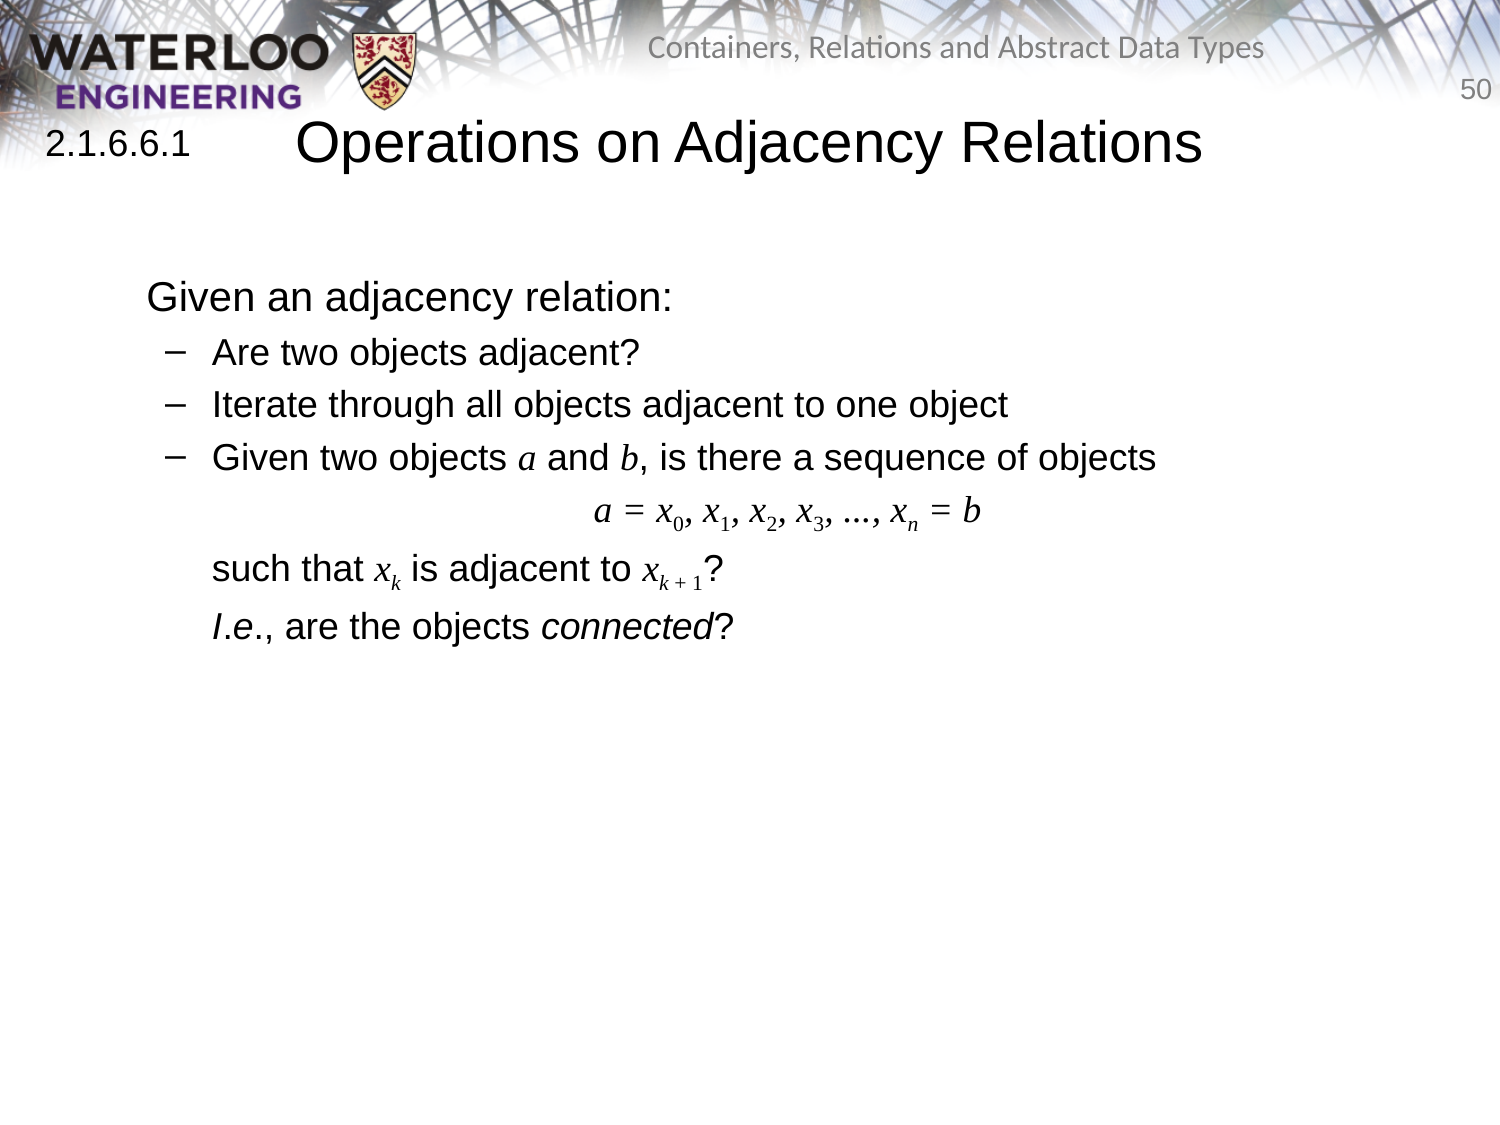

Operations on Adjacency Relations
	Given an adjacency relation:
Are two objects adjacent?
Iterate through all objects adjacent to one object
Given two objects a and b, is there a sequence of objects
a = x0, x1, x2, x3, ..., xn = b
	such that xk is adjacent to xk + 1?
	I.e., are the objects connected?
2.1.6.6.1